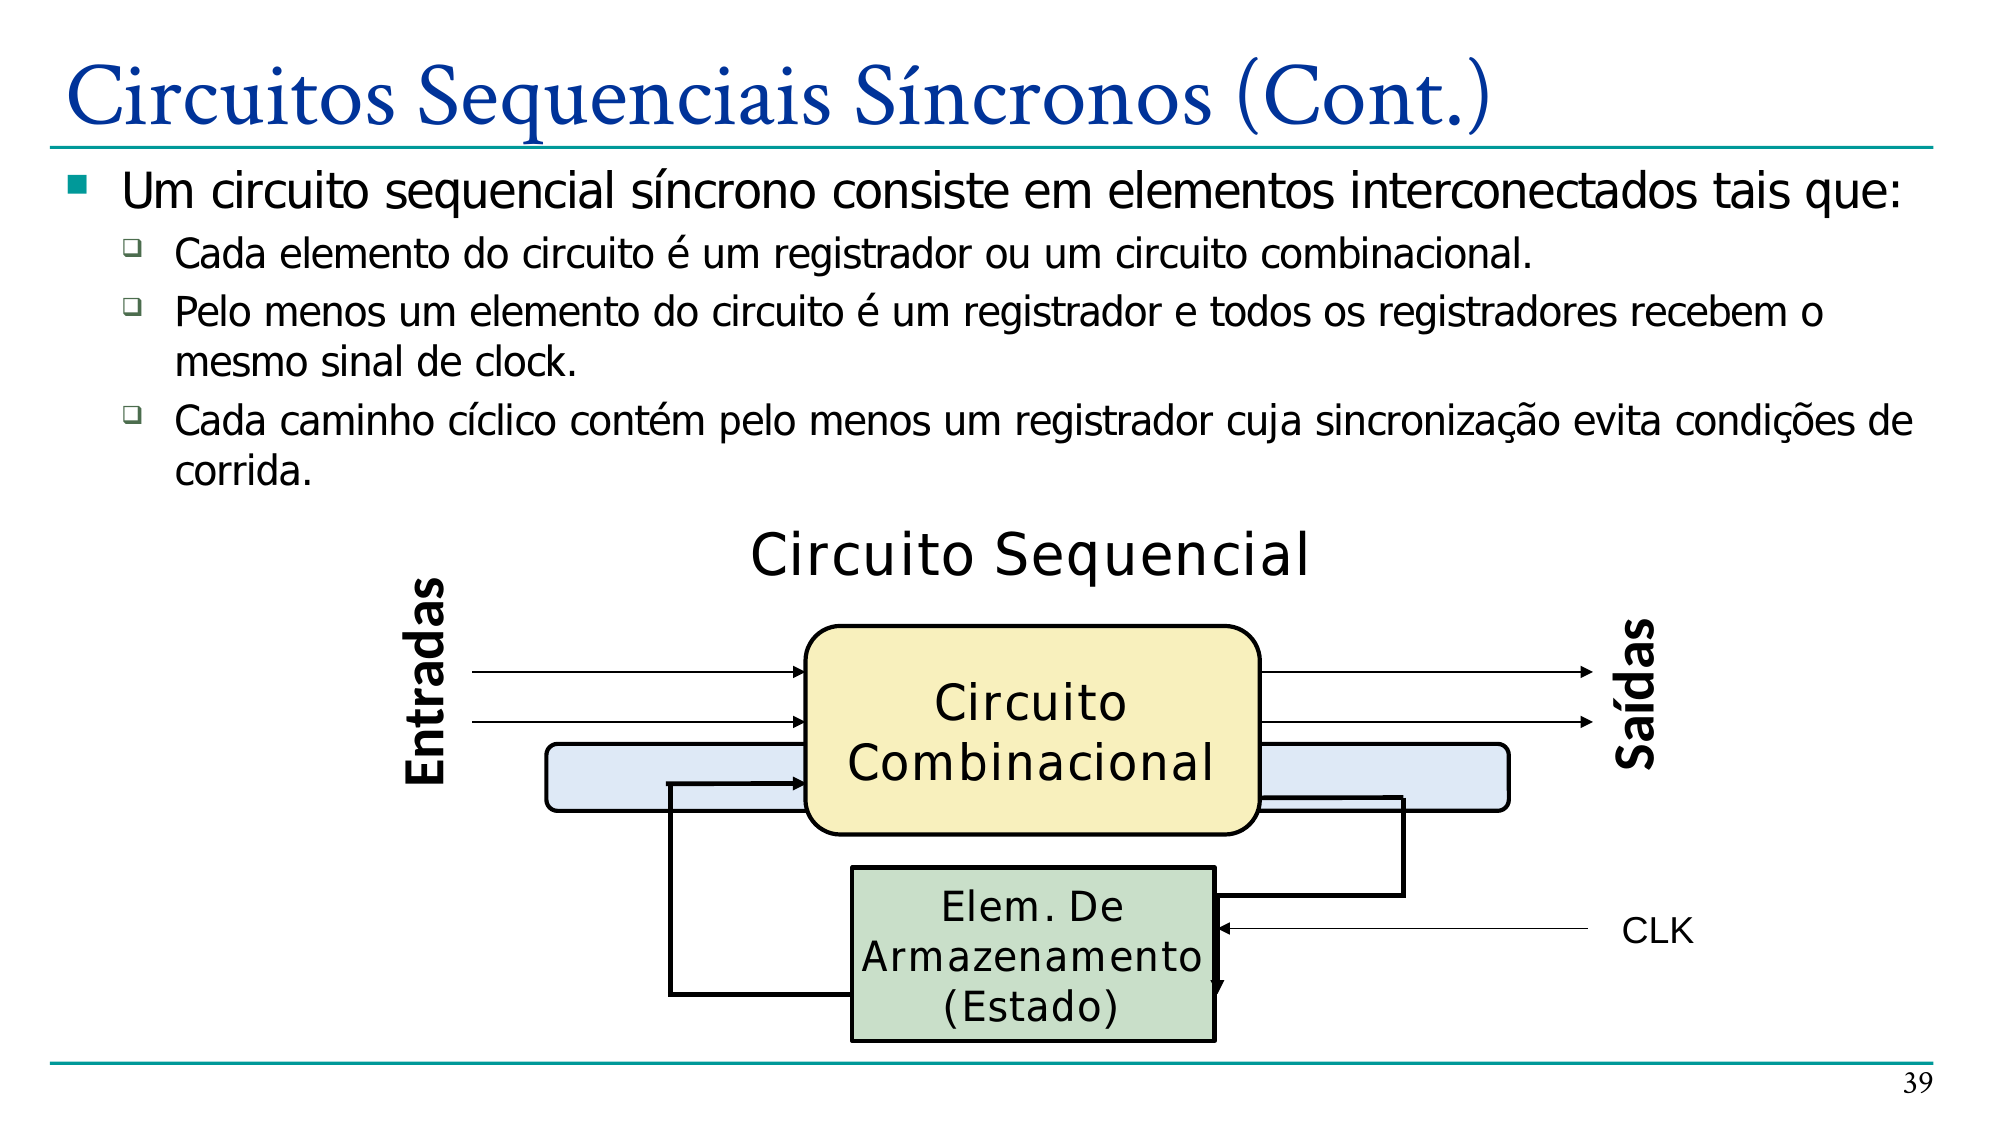

# Circuitos Sequenciais Síncronos (Cont.)
Um circuito sequencial síncrono consiste em elementos interconectados tais que:
Cada elemento do circuito é um registrador ou um circuito combinacional.
Pelo menos um elemento do circuito é um registrador e todos os registradores recebem o mesmo sinal de clock.
Cada caminho cíclico contém pelo menos um registrador cuja sincronização evita condições de corrida.

Circuito Sequencial

Circuito
Combinacional

Entradas
Saídas
Elem. De
Armazenamento
(Estado)
CLK
39